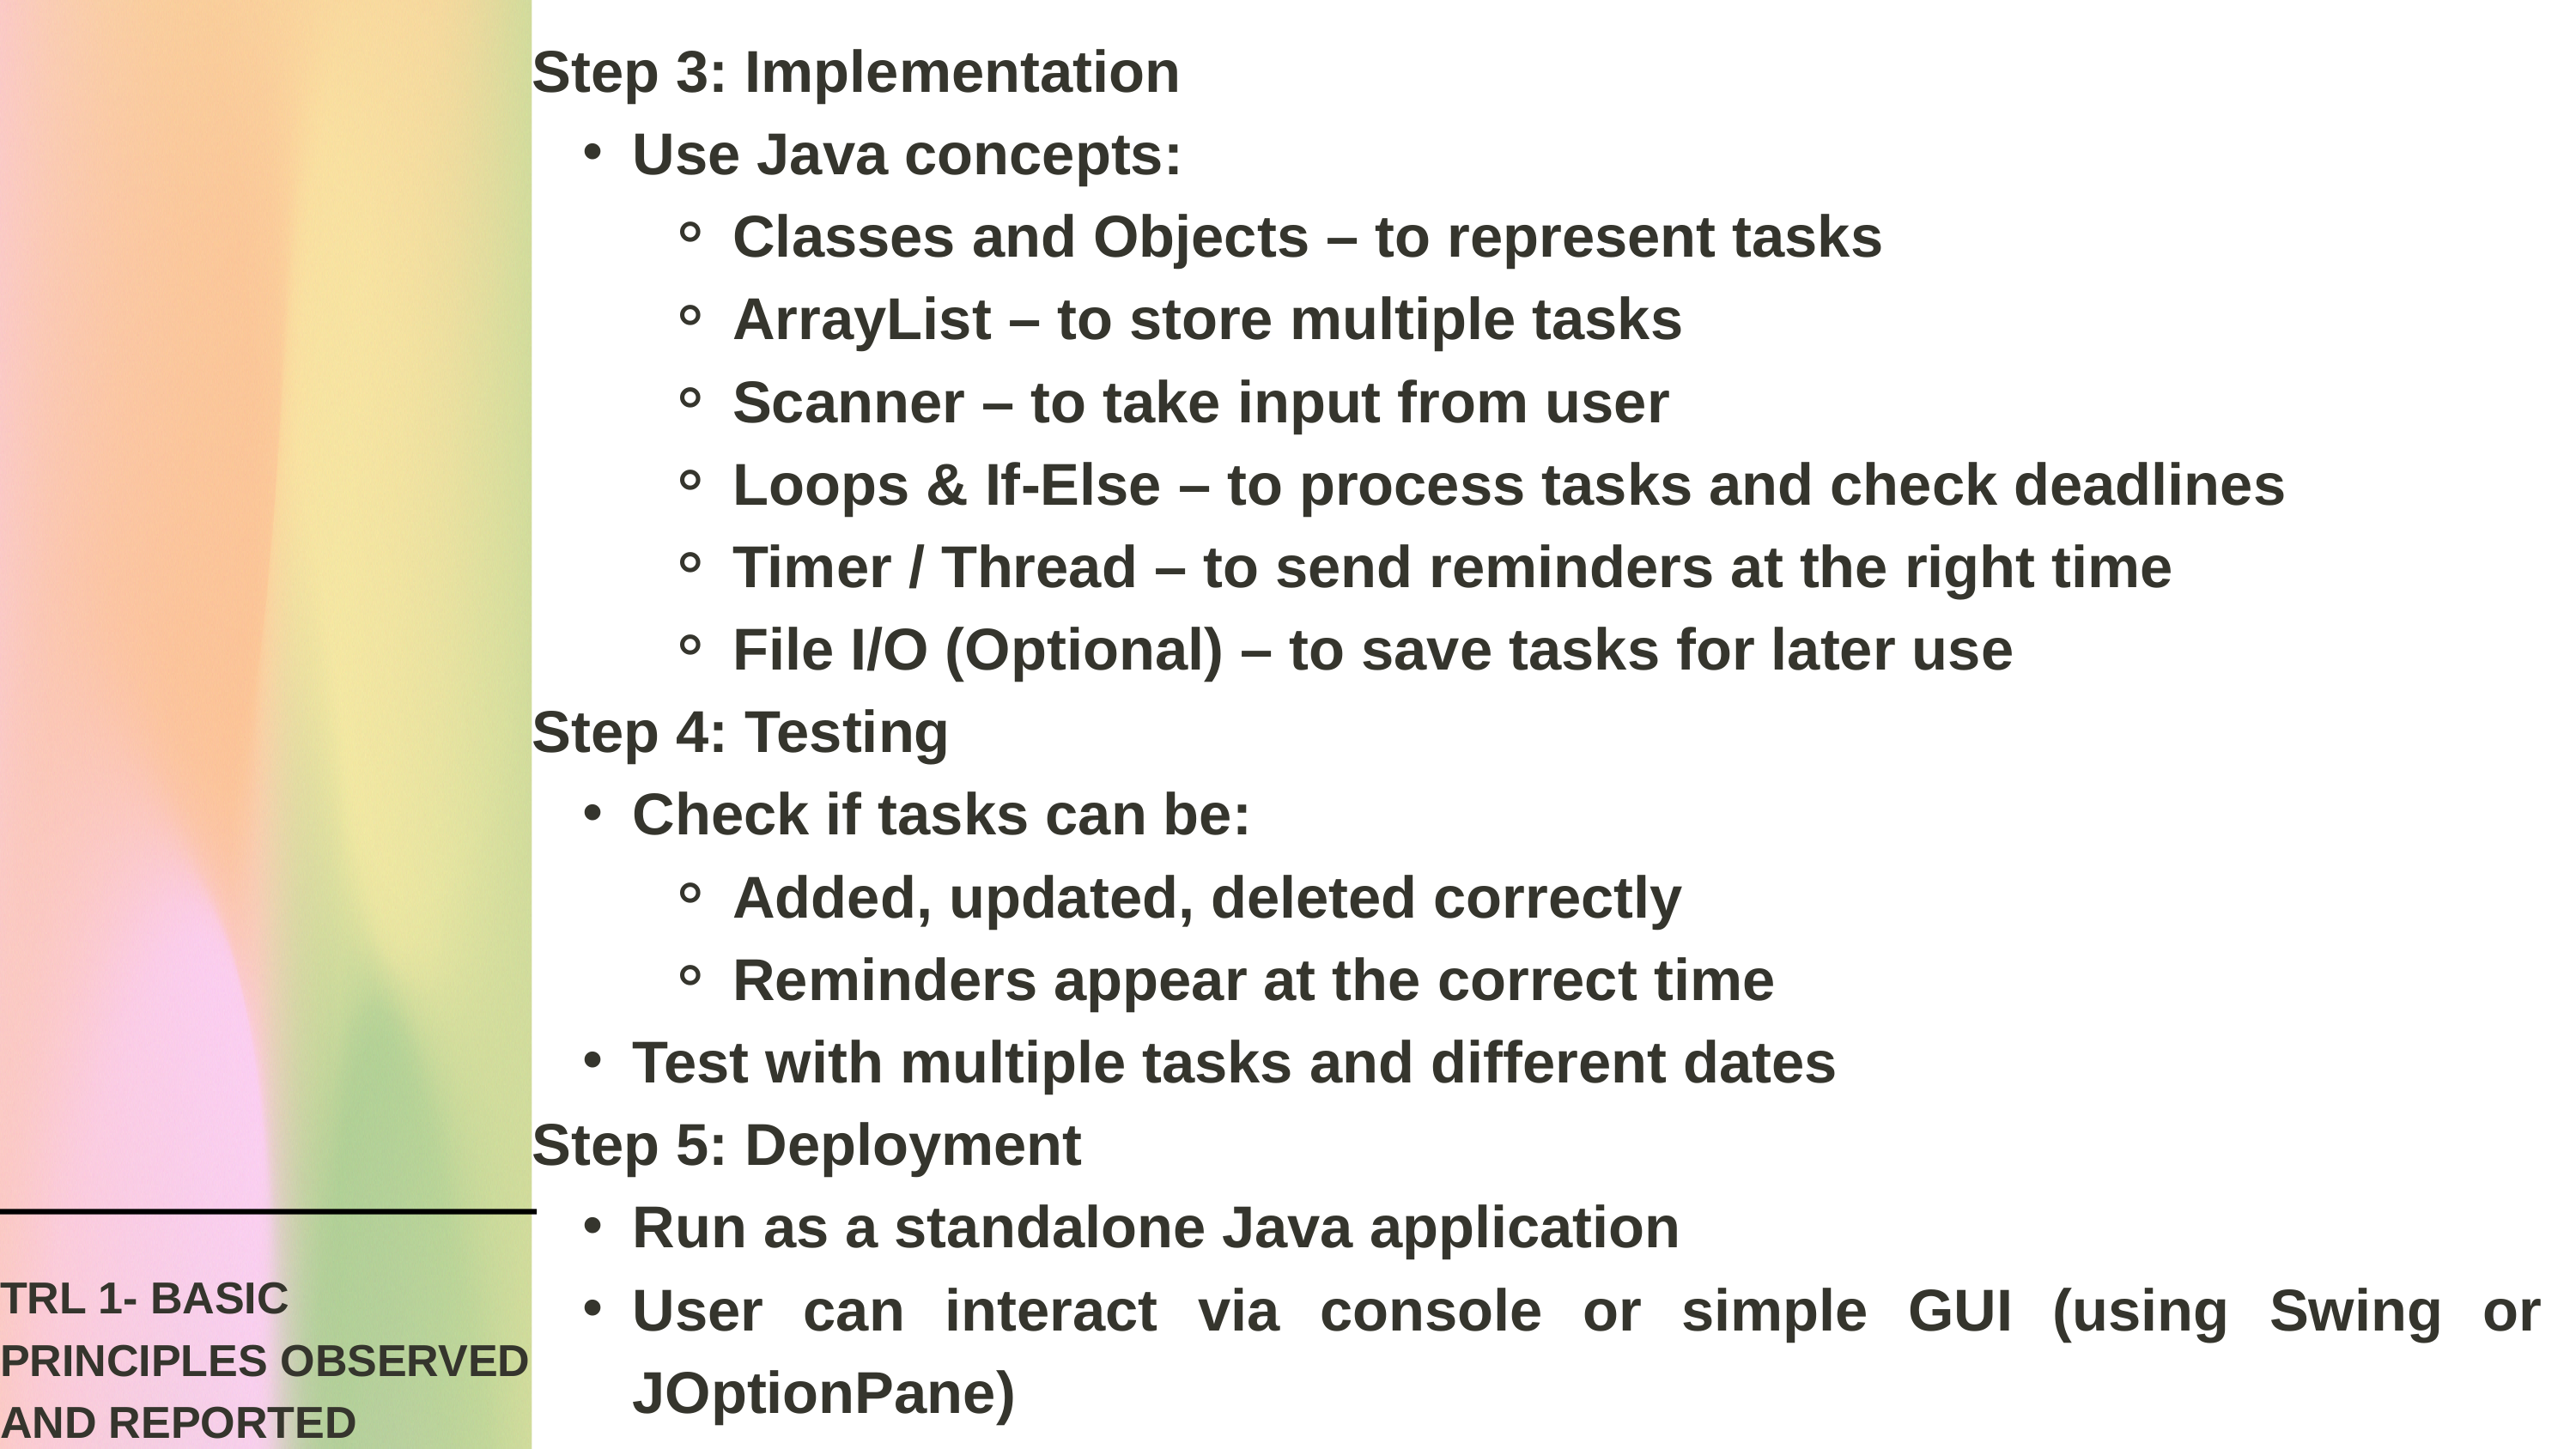

Step 3: Implementation
Use Java concepts:
Classes and Objects – to represent tasks
ArrayList – to store multiple tasks
Scanner – to take input from user
Loops & If-Else – to process tasks and check deadlines
Timer / Thread – to send reminders at the right time
File I/O (Optional) – to save tasks for later use
Step 4: Testing
Check if tasks can be:
Added, updated, deleted correctly
Reminders appear at the correct time
Test with multiple tasks and different dates
Step 5: Deployment
Run as a standalone Java application
User can interact via console or simple GUI (using Swing or JOptionPane)

TRL 1- BASIC PRINCIPLES OBSERVED AND REPORTED